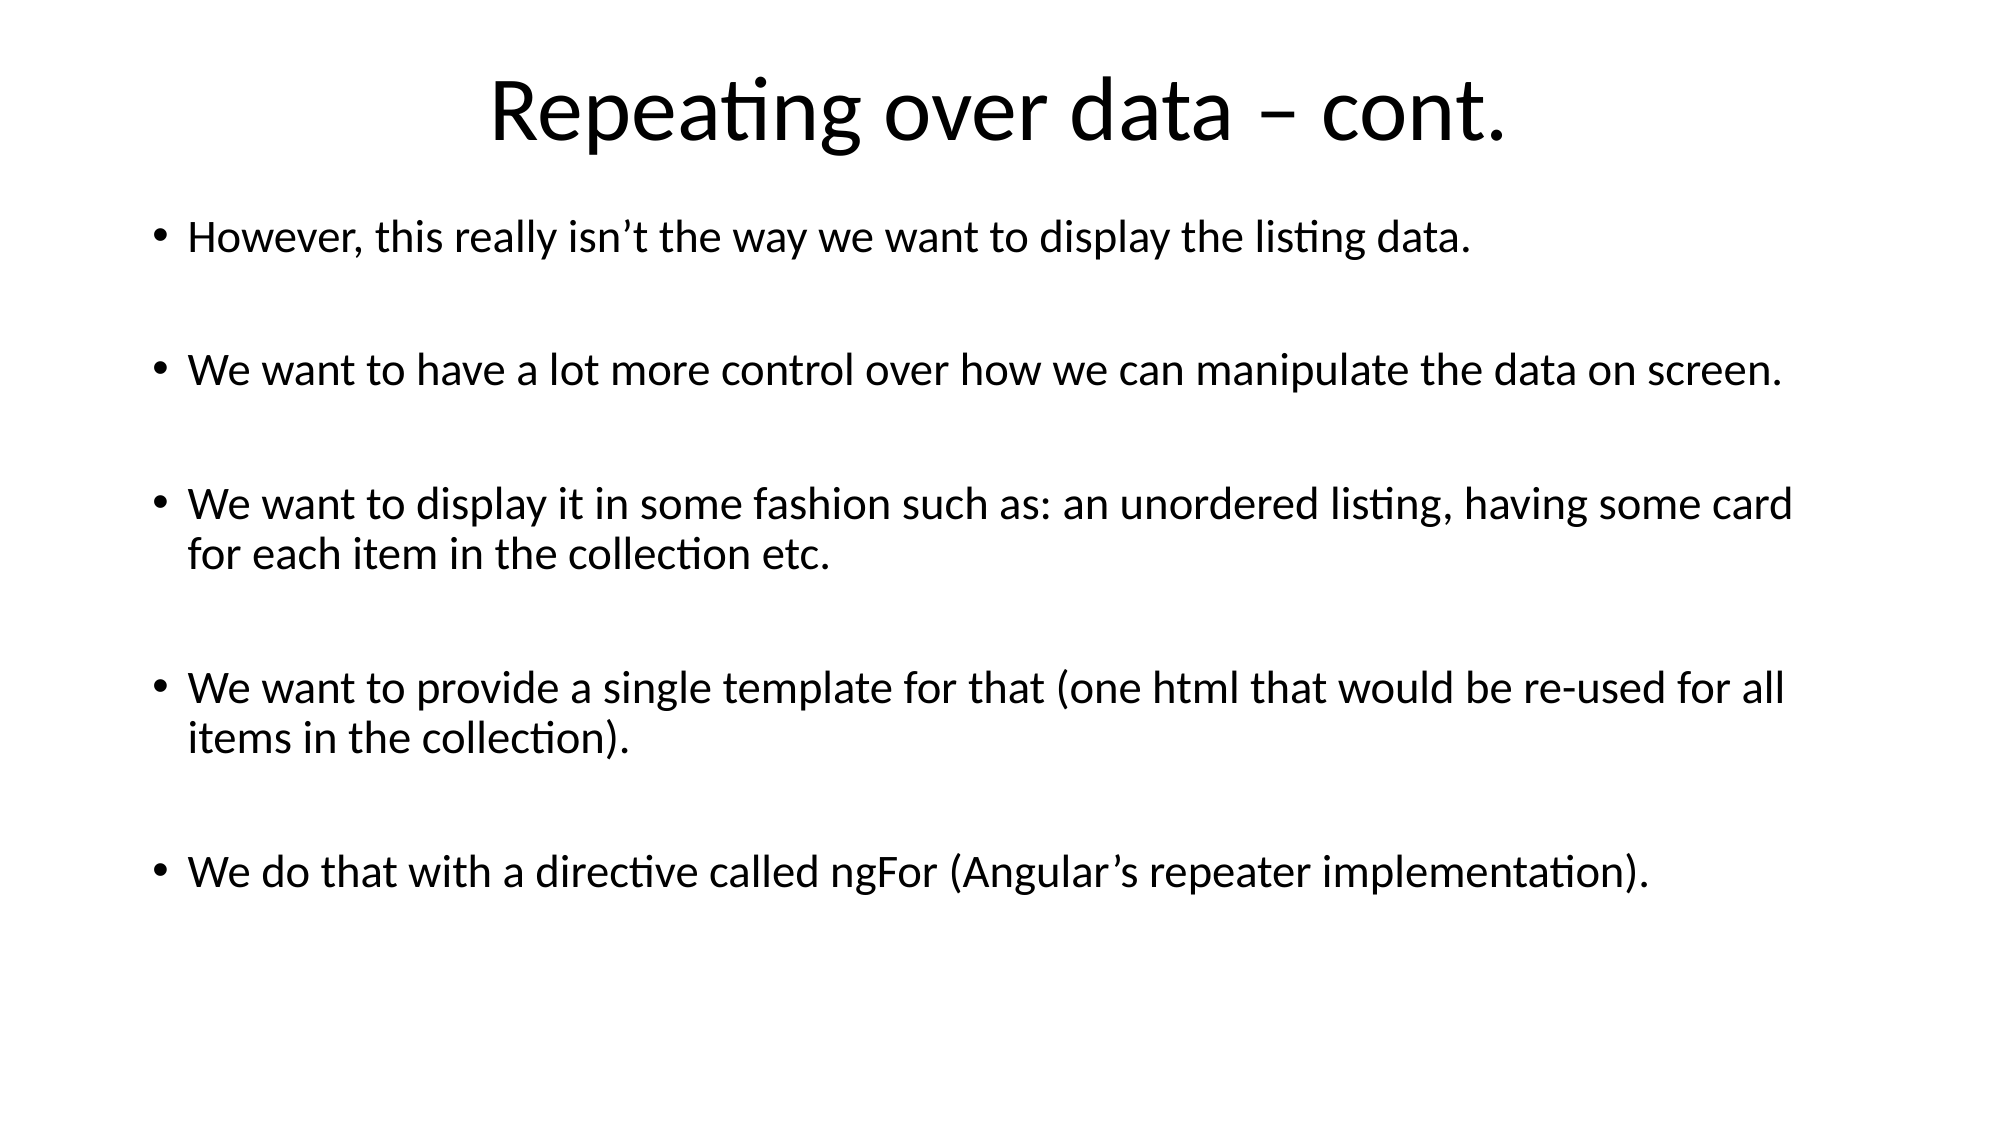

# Repeating over data – cont.
However, this really isn’t the way we want to display the listing data.

We want to have a lot more control over how we can manipulate the data on screen.

We want to display it in some fashion such as: an unordered listing, having some card for each item in the collection etc.

We want to provide a single template for that (one html that would be re-used for all items in the collection).

We do that with a directive called ngFor (Angular’s repeater implementation).